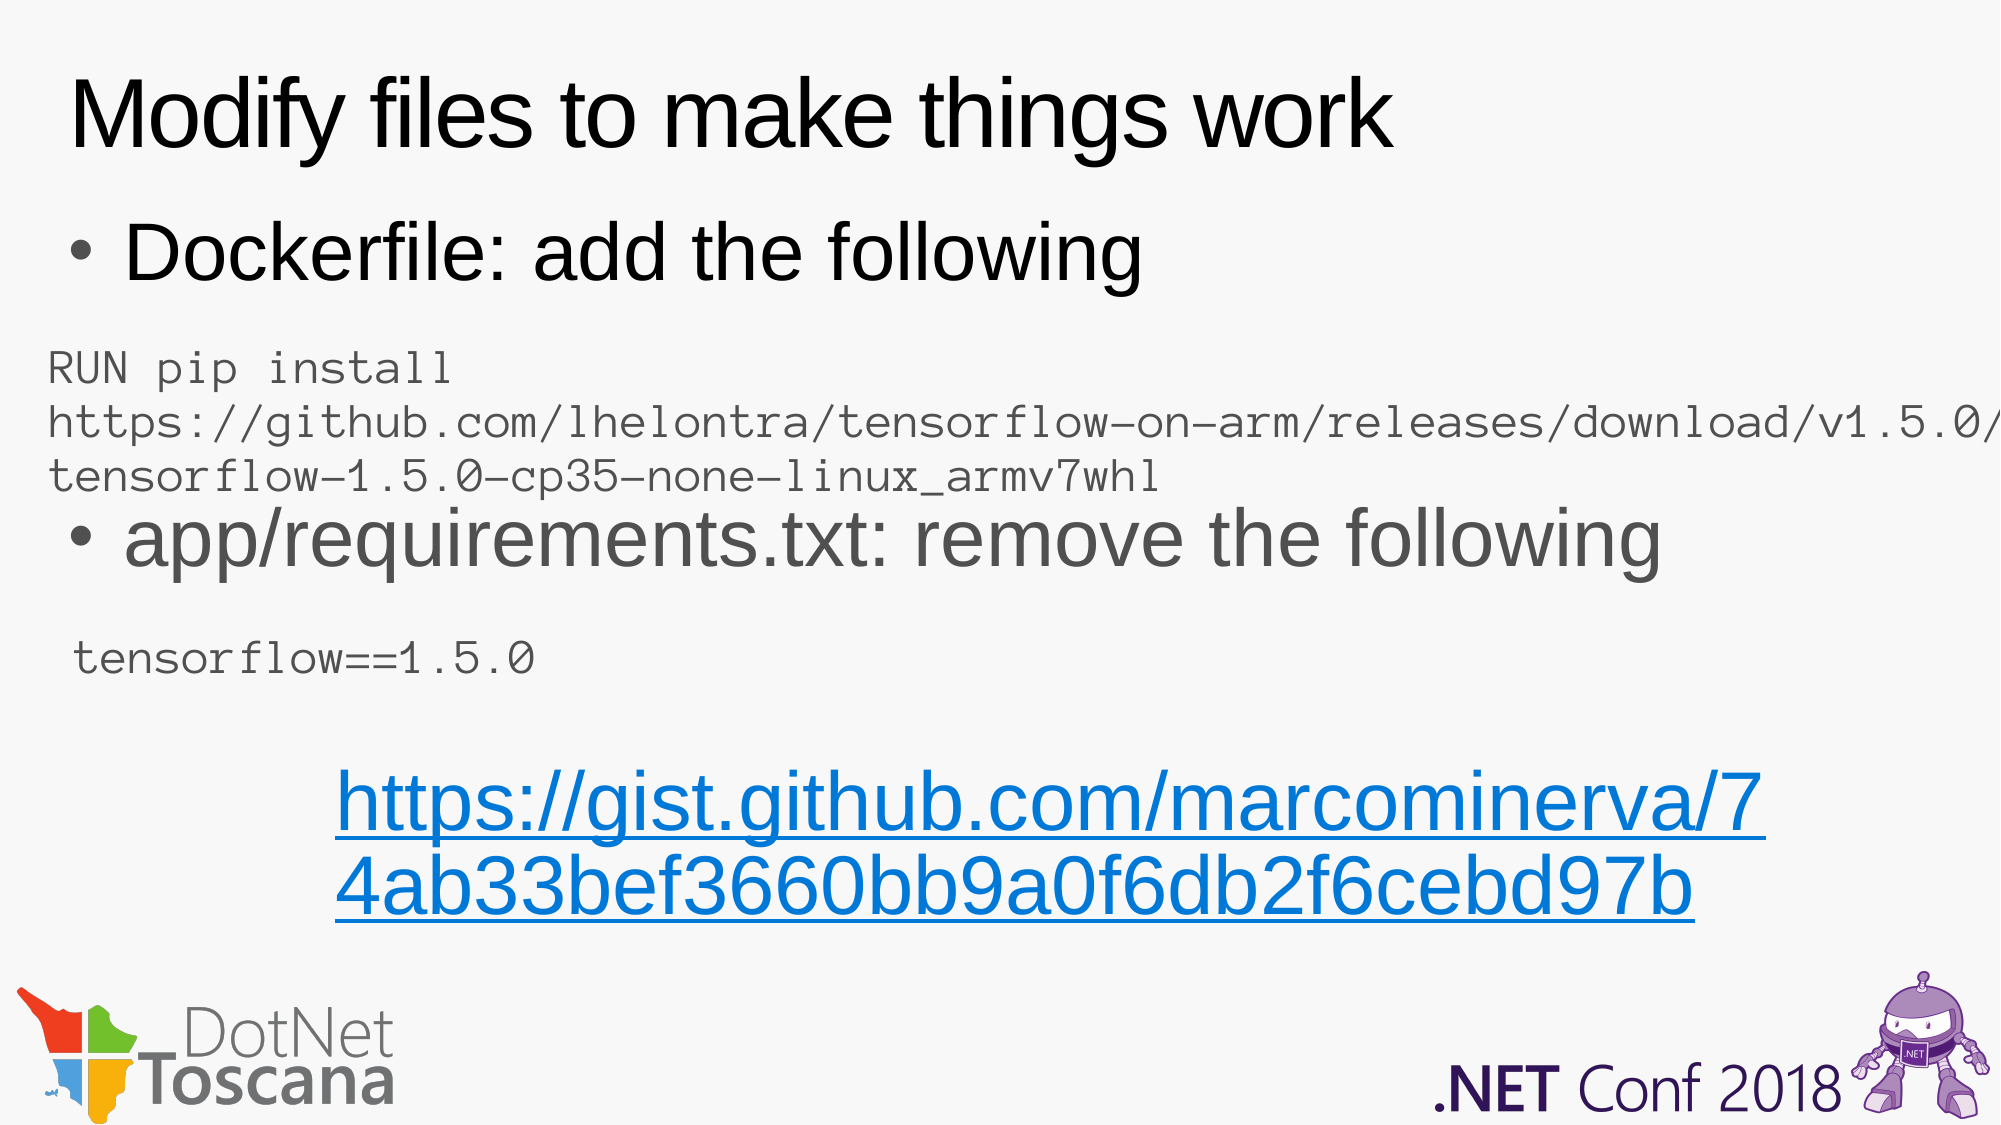

# Modify files to make things work
Dockerfile: add the following

RUN pip install https://github.com/lhelontra/tensorflow-on-arm/releases/download/v1.5.0/tensorflow-1.5.0-cp35-none-linux_armv7whl
app/requirements.txt: remove the following

tensorflow==1.5.0
https://gist.github.com/marcominerva/74ab33bef3660bb9a0f6db2f6cebd97b